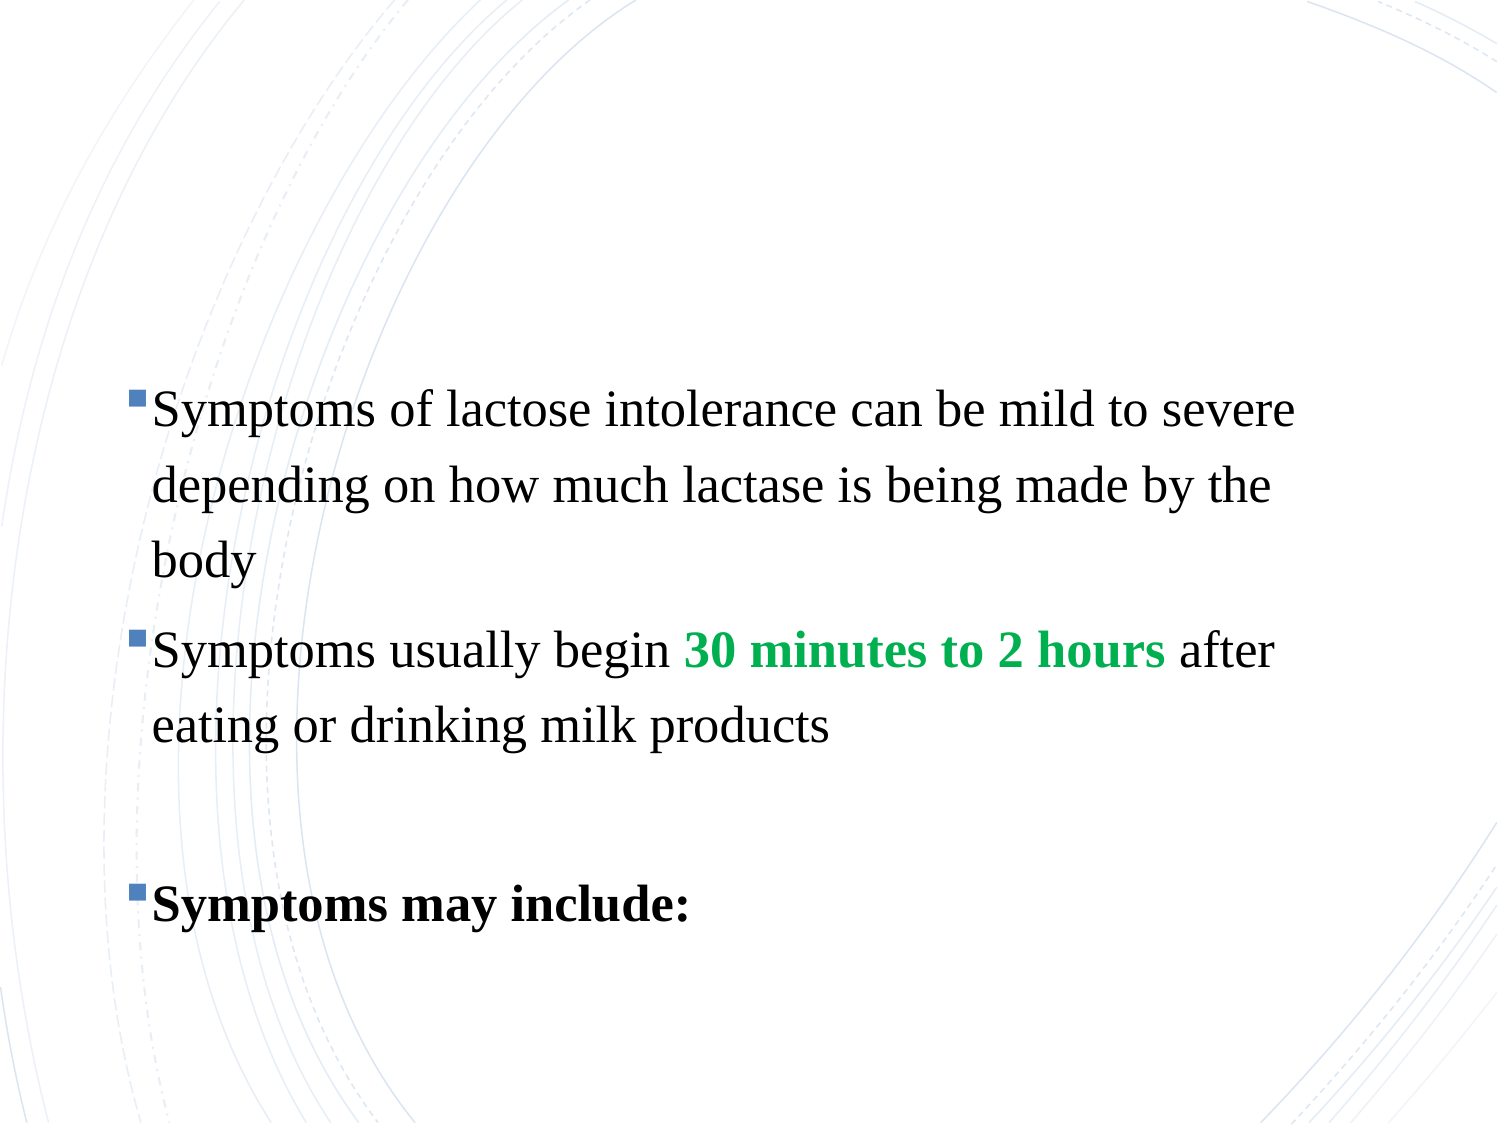

#
Symptoms of lactose intolerance can be mild to severe depending on how much lactase is being made by the body
Symptoms usually begin 30 minutes to 2 hours after eating or drinking milk products

Symptoms may include: